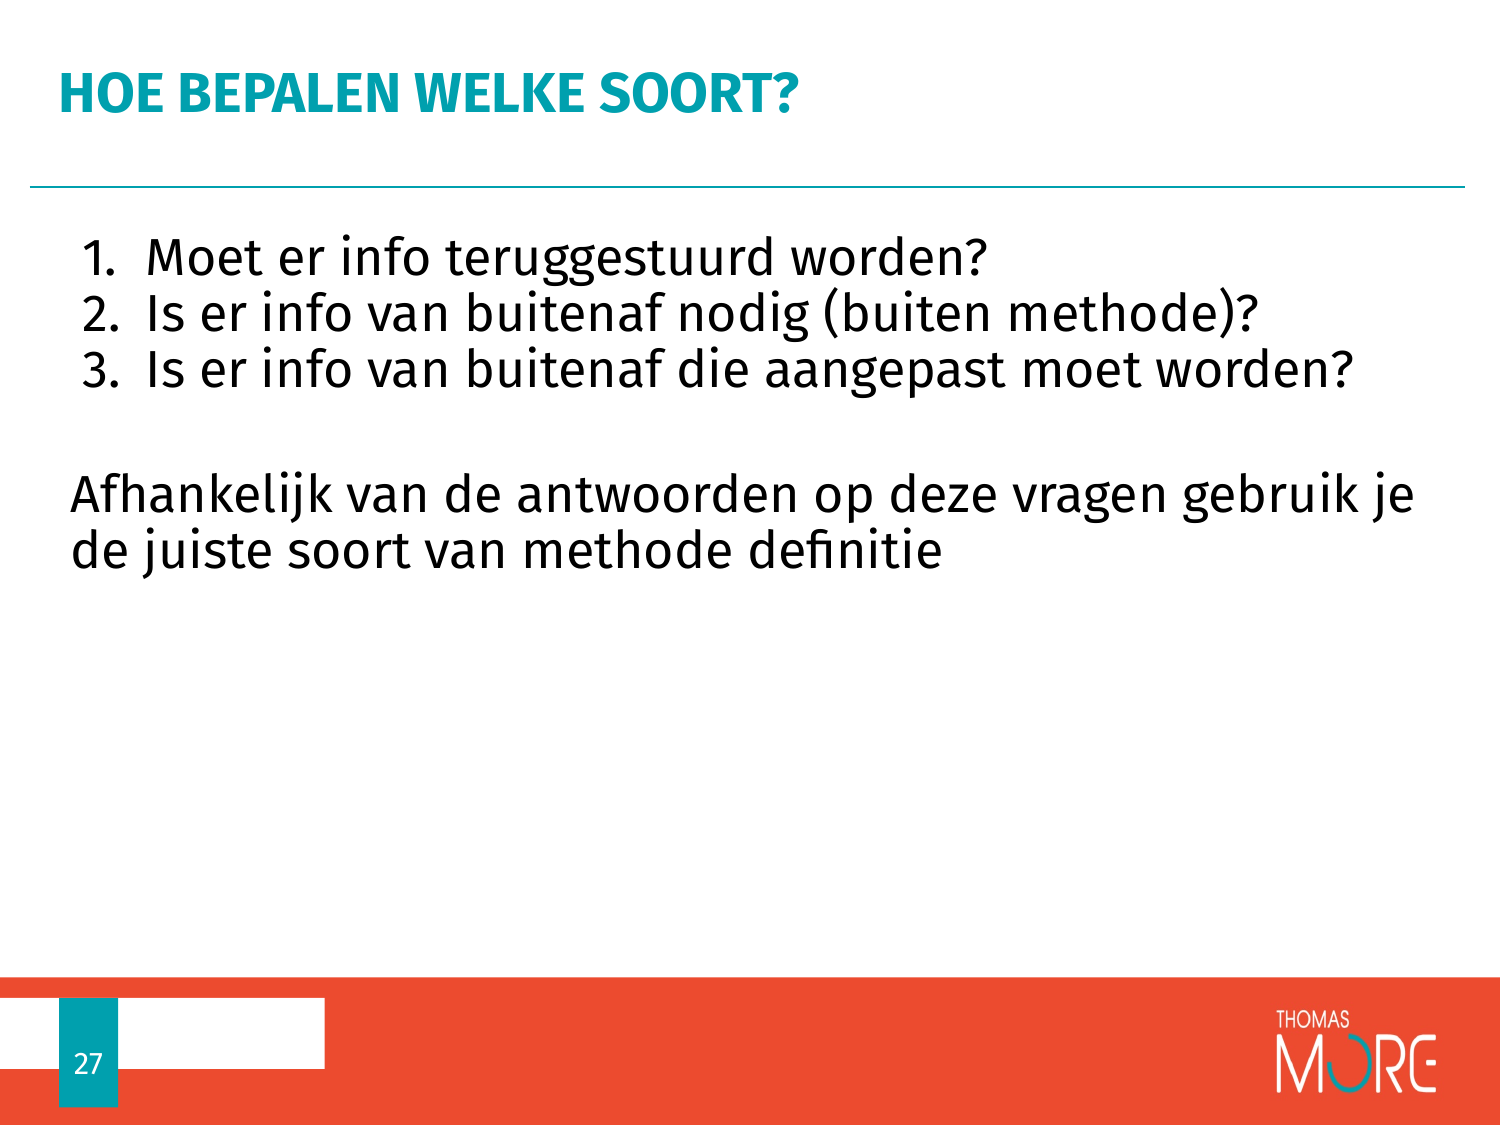

# HOE BEPALEN WELKE SOORT?
Moet er info teruggestuurd worden?
Is er info van buitenaf nodig (buiten methode)?
Is er info van buitenaf die aangepast moet worden?

Afhankelijk van de antwoorden op deze vragen gebruik je de juiste soort van methode definitie
27